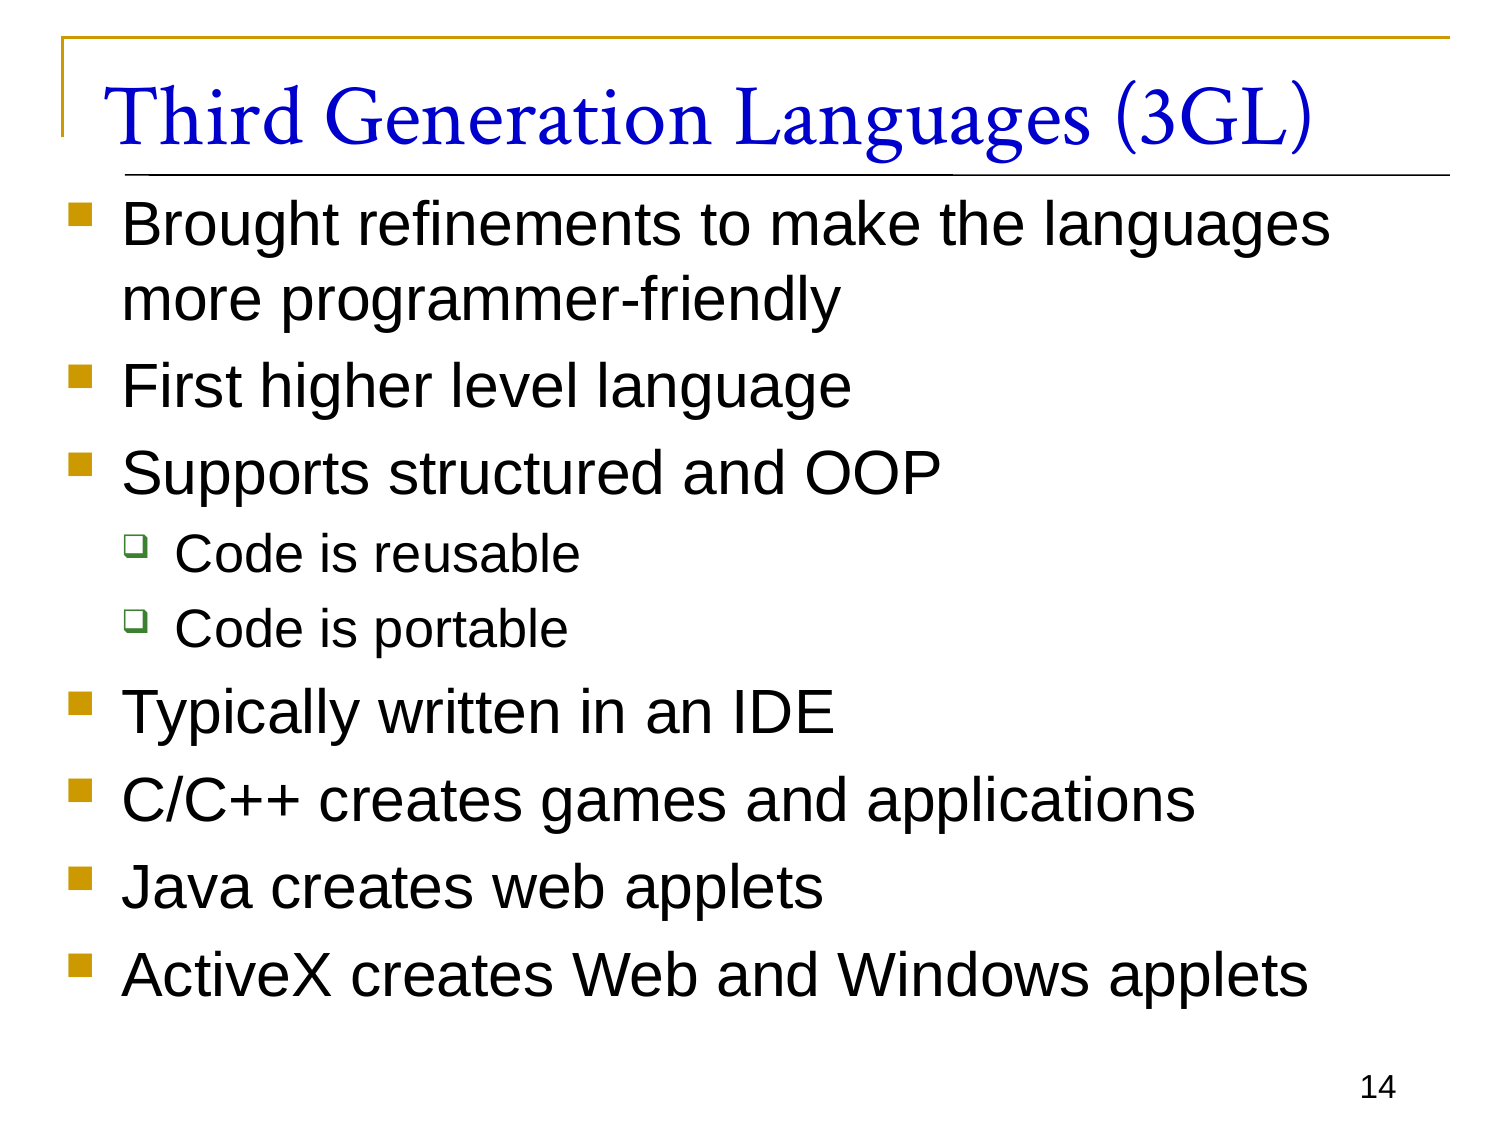

# Third Generation Languages (3GL)
Brought refinements to make the languages more programmer-friendly
First higher level language
Supports structured and OOP
Code is reusable
Code is portable
Typically written in an IDE
C/C++ creates games and applications
Java creates web applets
ActiveX creates Web and Windows applets